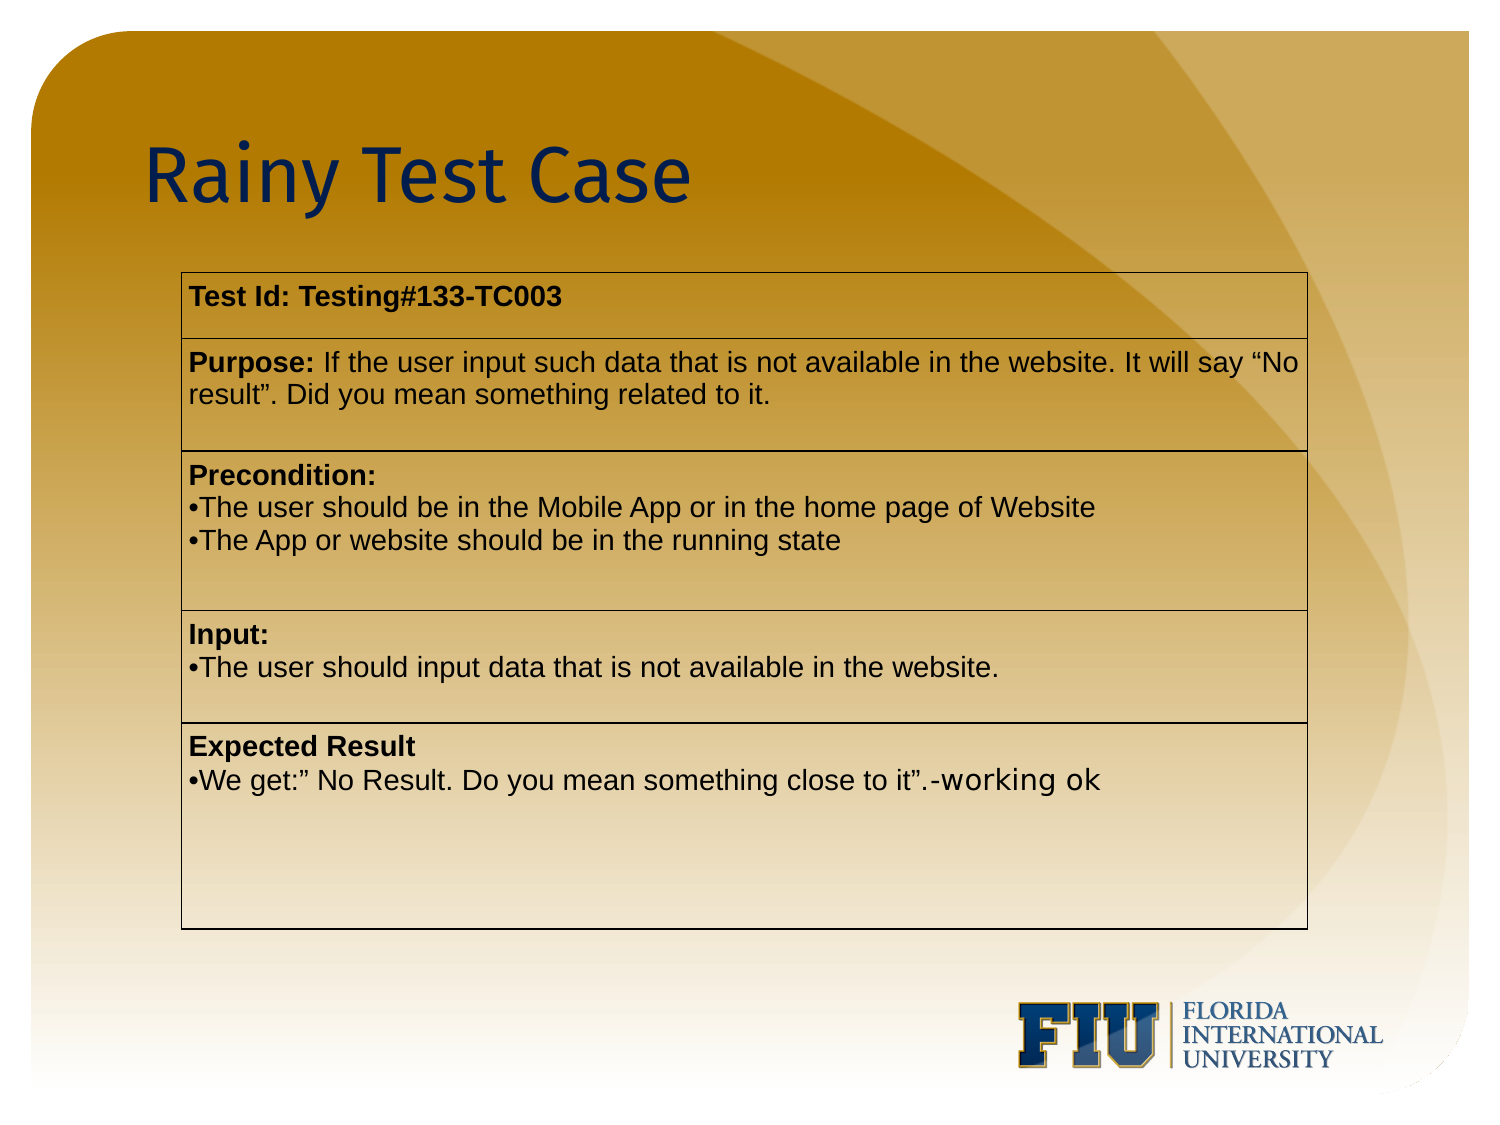

# Rainy Test Case
| Test Id: Testing#133-TC003 |
| --- |
| Purpose: If the user input such data that is not available in the website. It will say “No result”. Did you mean something related to it. |
| Precondition: The user should be in the Mobile App or in the home page of Website The App or website should be in the running state |
| Input: The user should input data that is not available in the website. |
| Expected Result We get:” No Result. Do you mean something close to it”.-working ok |